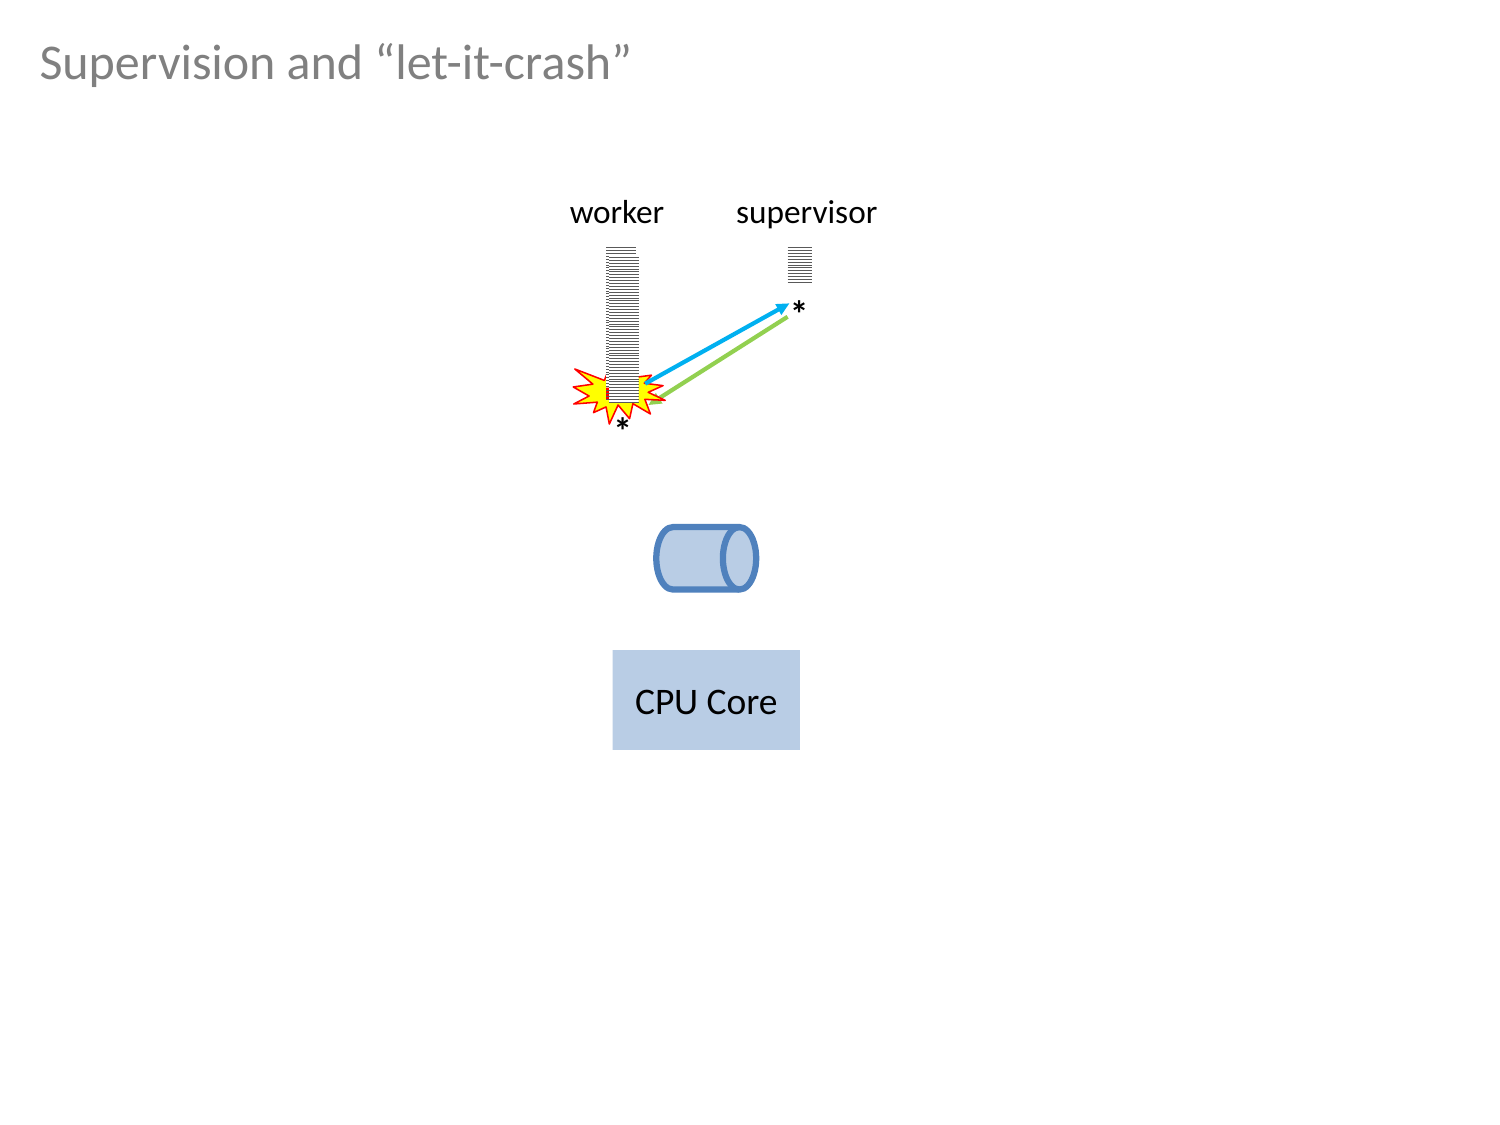

Supervision and “let-it-crash”
worker
supervisor

*

*

CPU Core